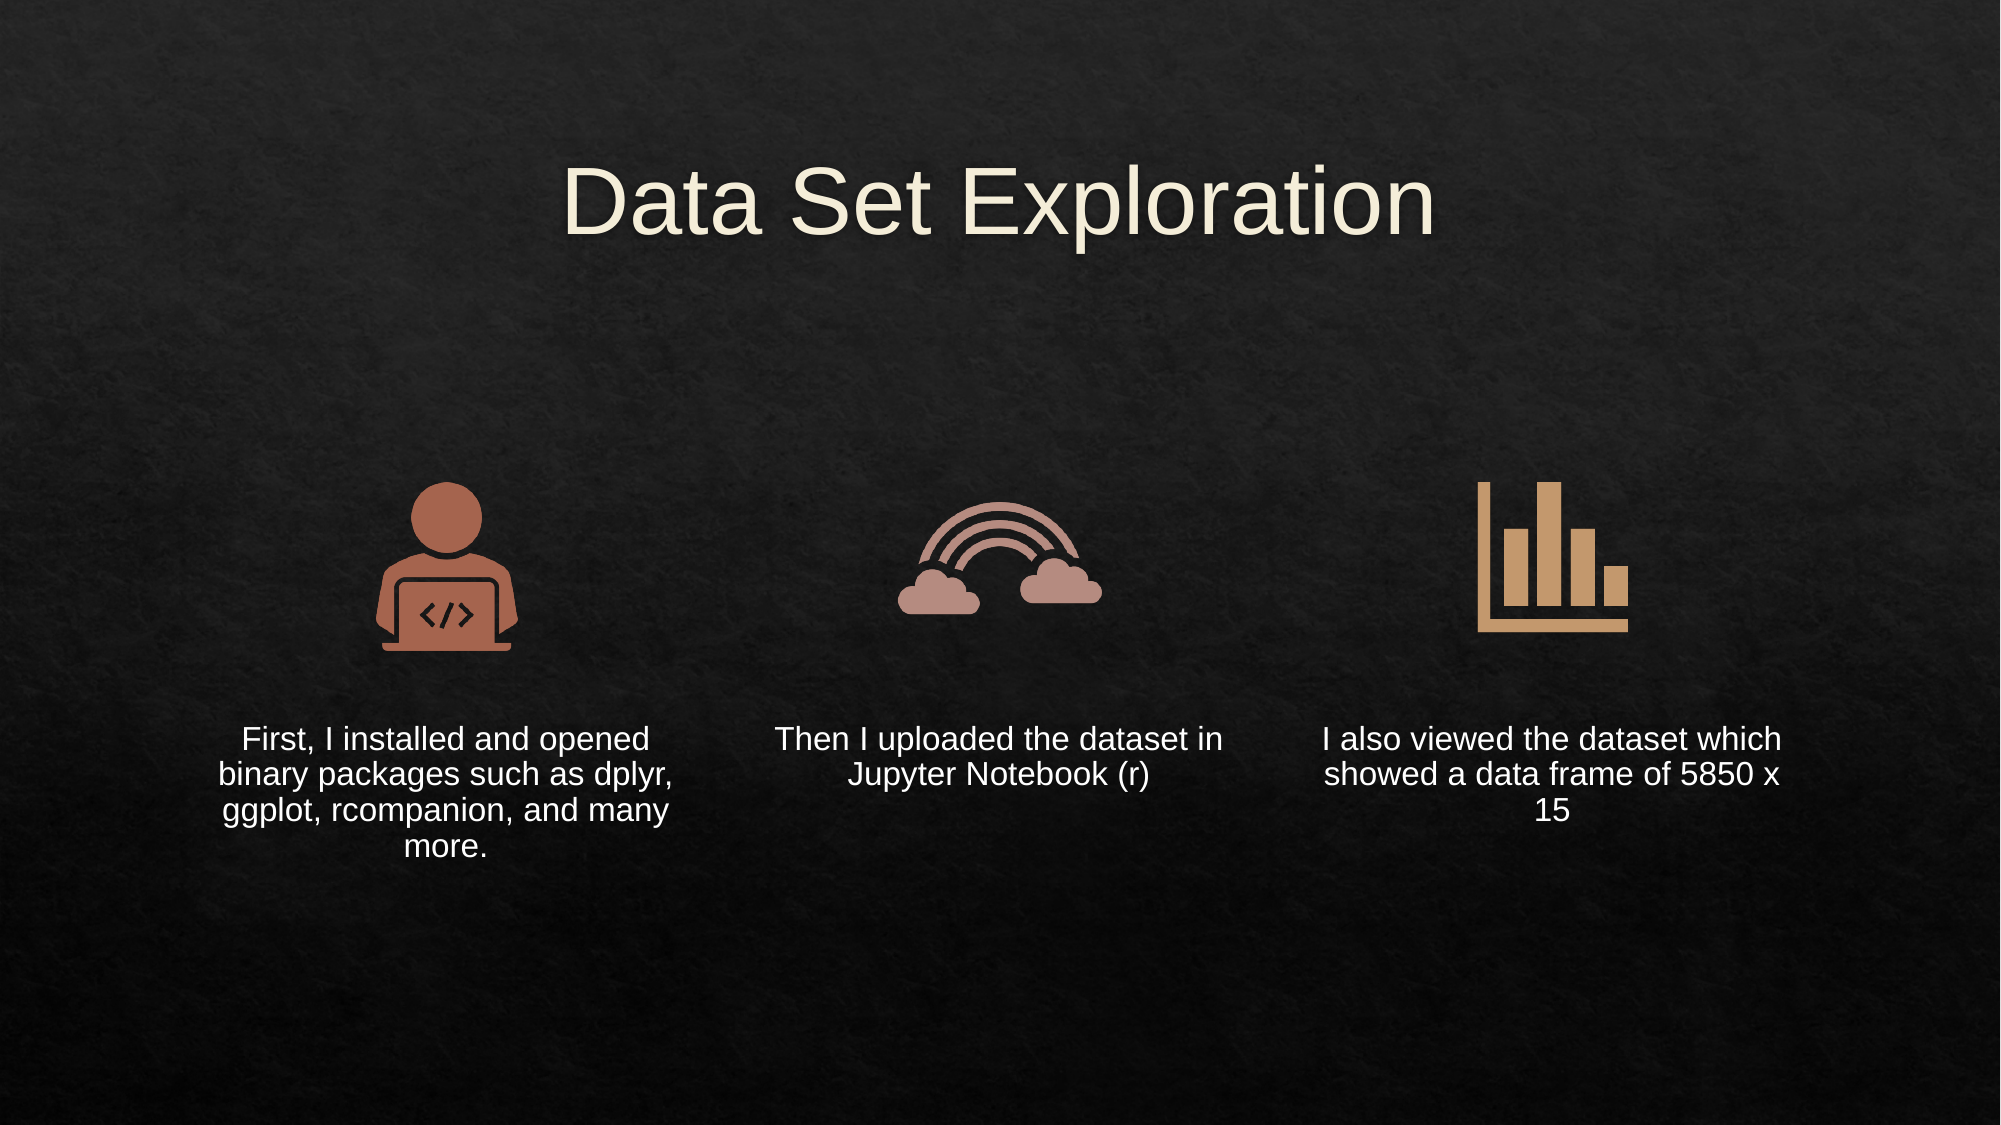

# Data Set Exploration
First, I installed and opened binary packages such as dplyr, ggplot, rcompanion, and many more.
Then I uploaded the dataset in Jupyter Notebook (r)
I also viewed the dataset which showed a data frame of 5850 x 15